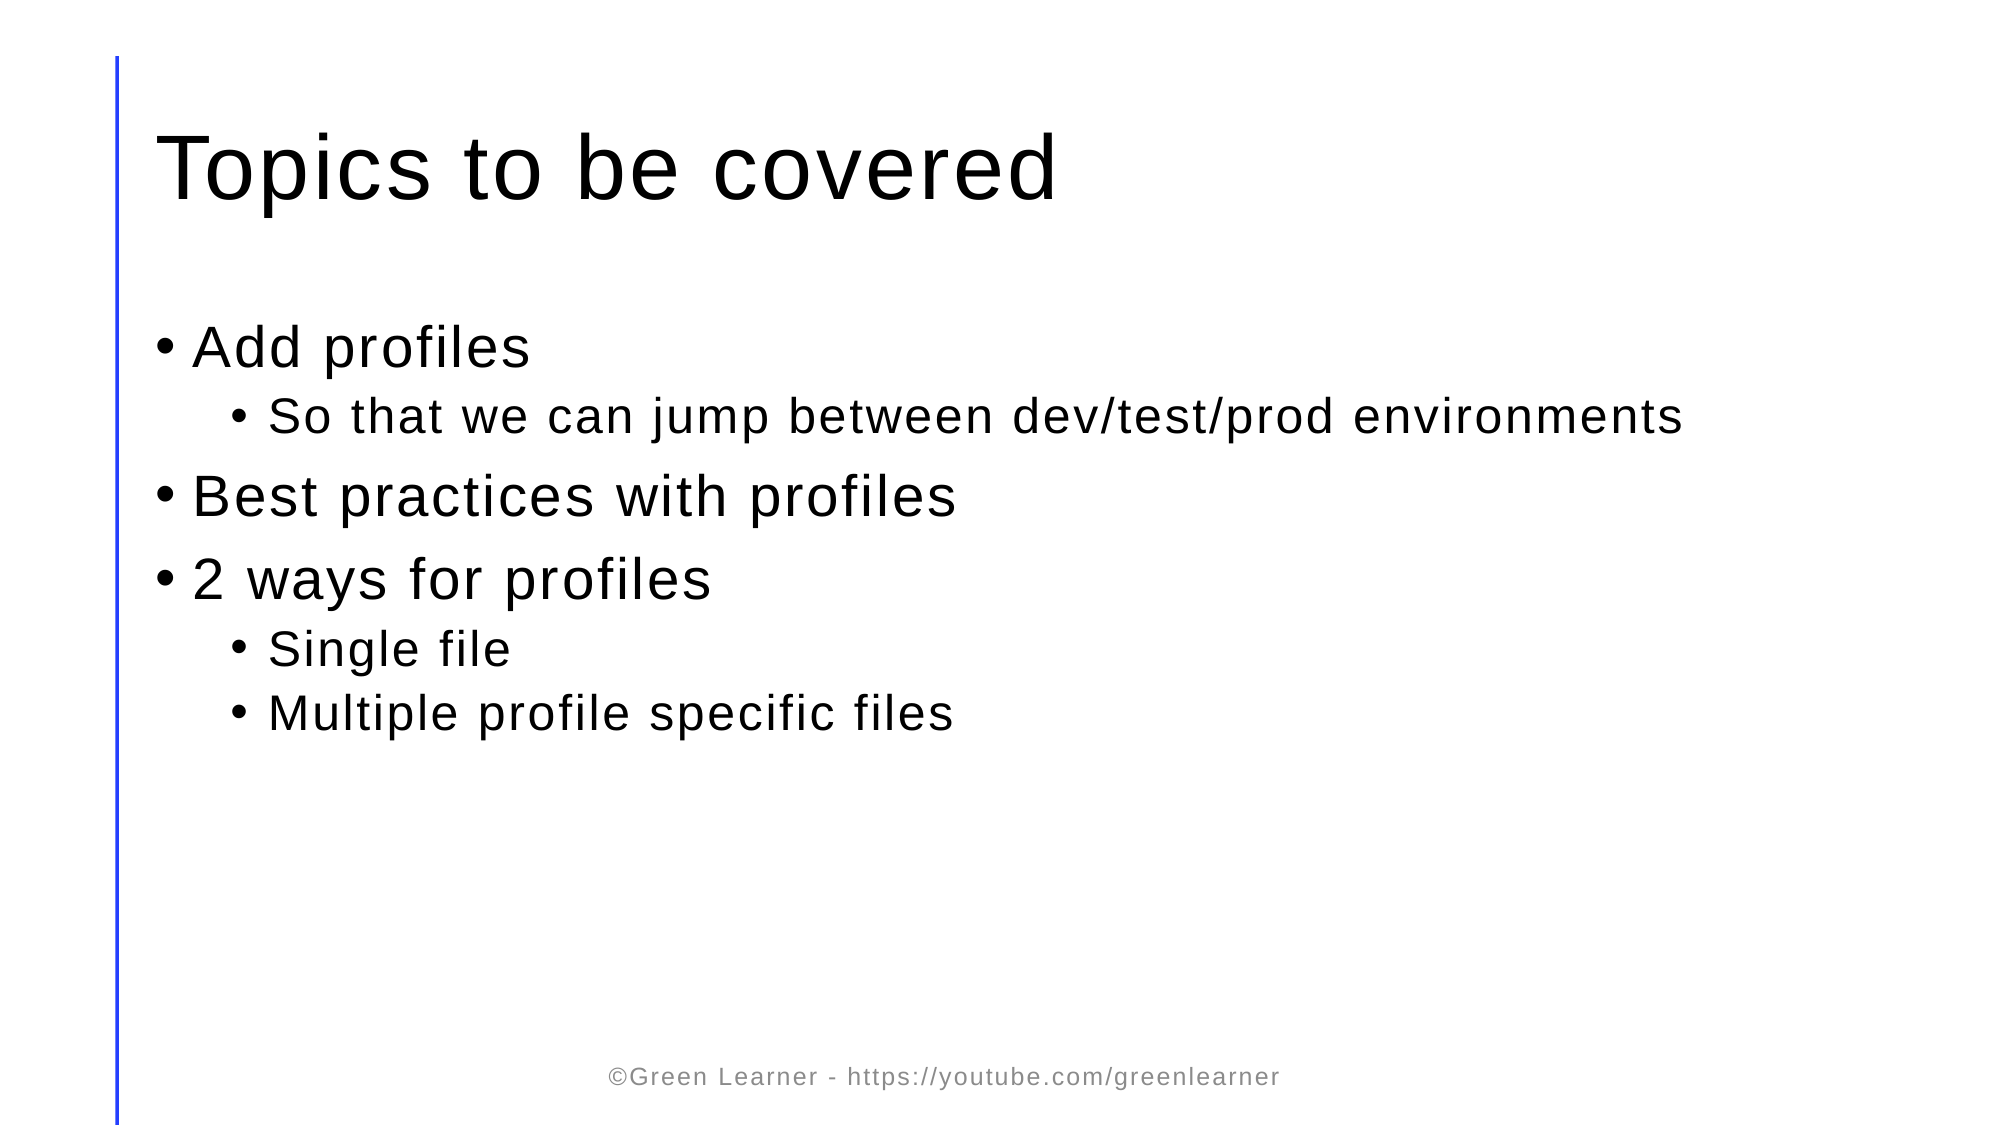

# Topics to be covered
Add profiles
So that we can jump between dev/test/prod environments
Best practices with profiles
2 ways for profiles
Single file
Multiple profile specific files
©Green Learner - https://youtube.com/greenlearner